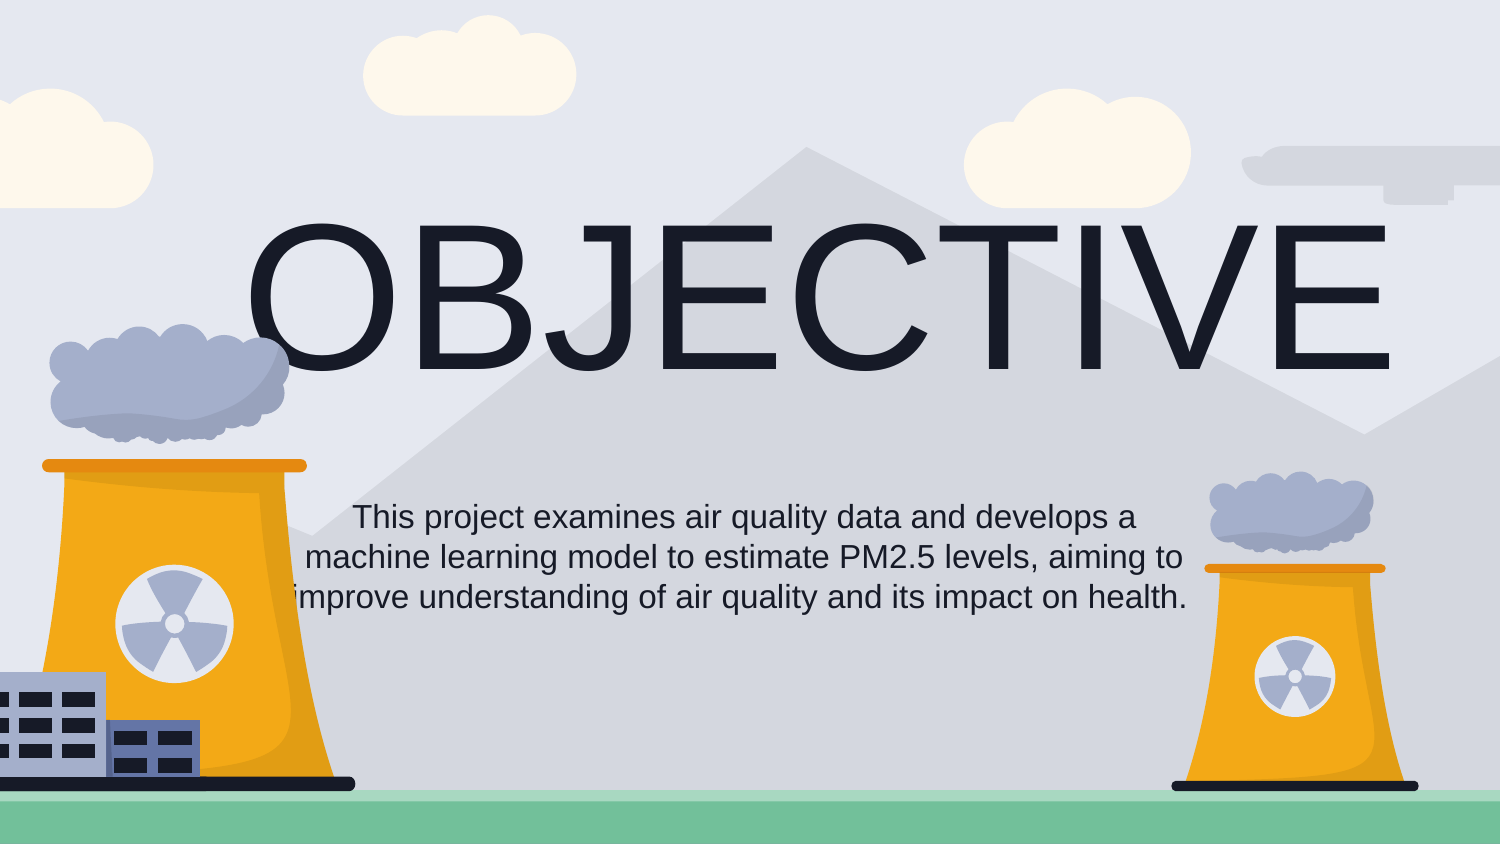

# OBJECTIVE

This project examines air quality data and develops a machine learning model to estimate PM2.5 levels, aiming to improve understanding of air quality and its impact on health.